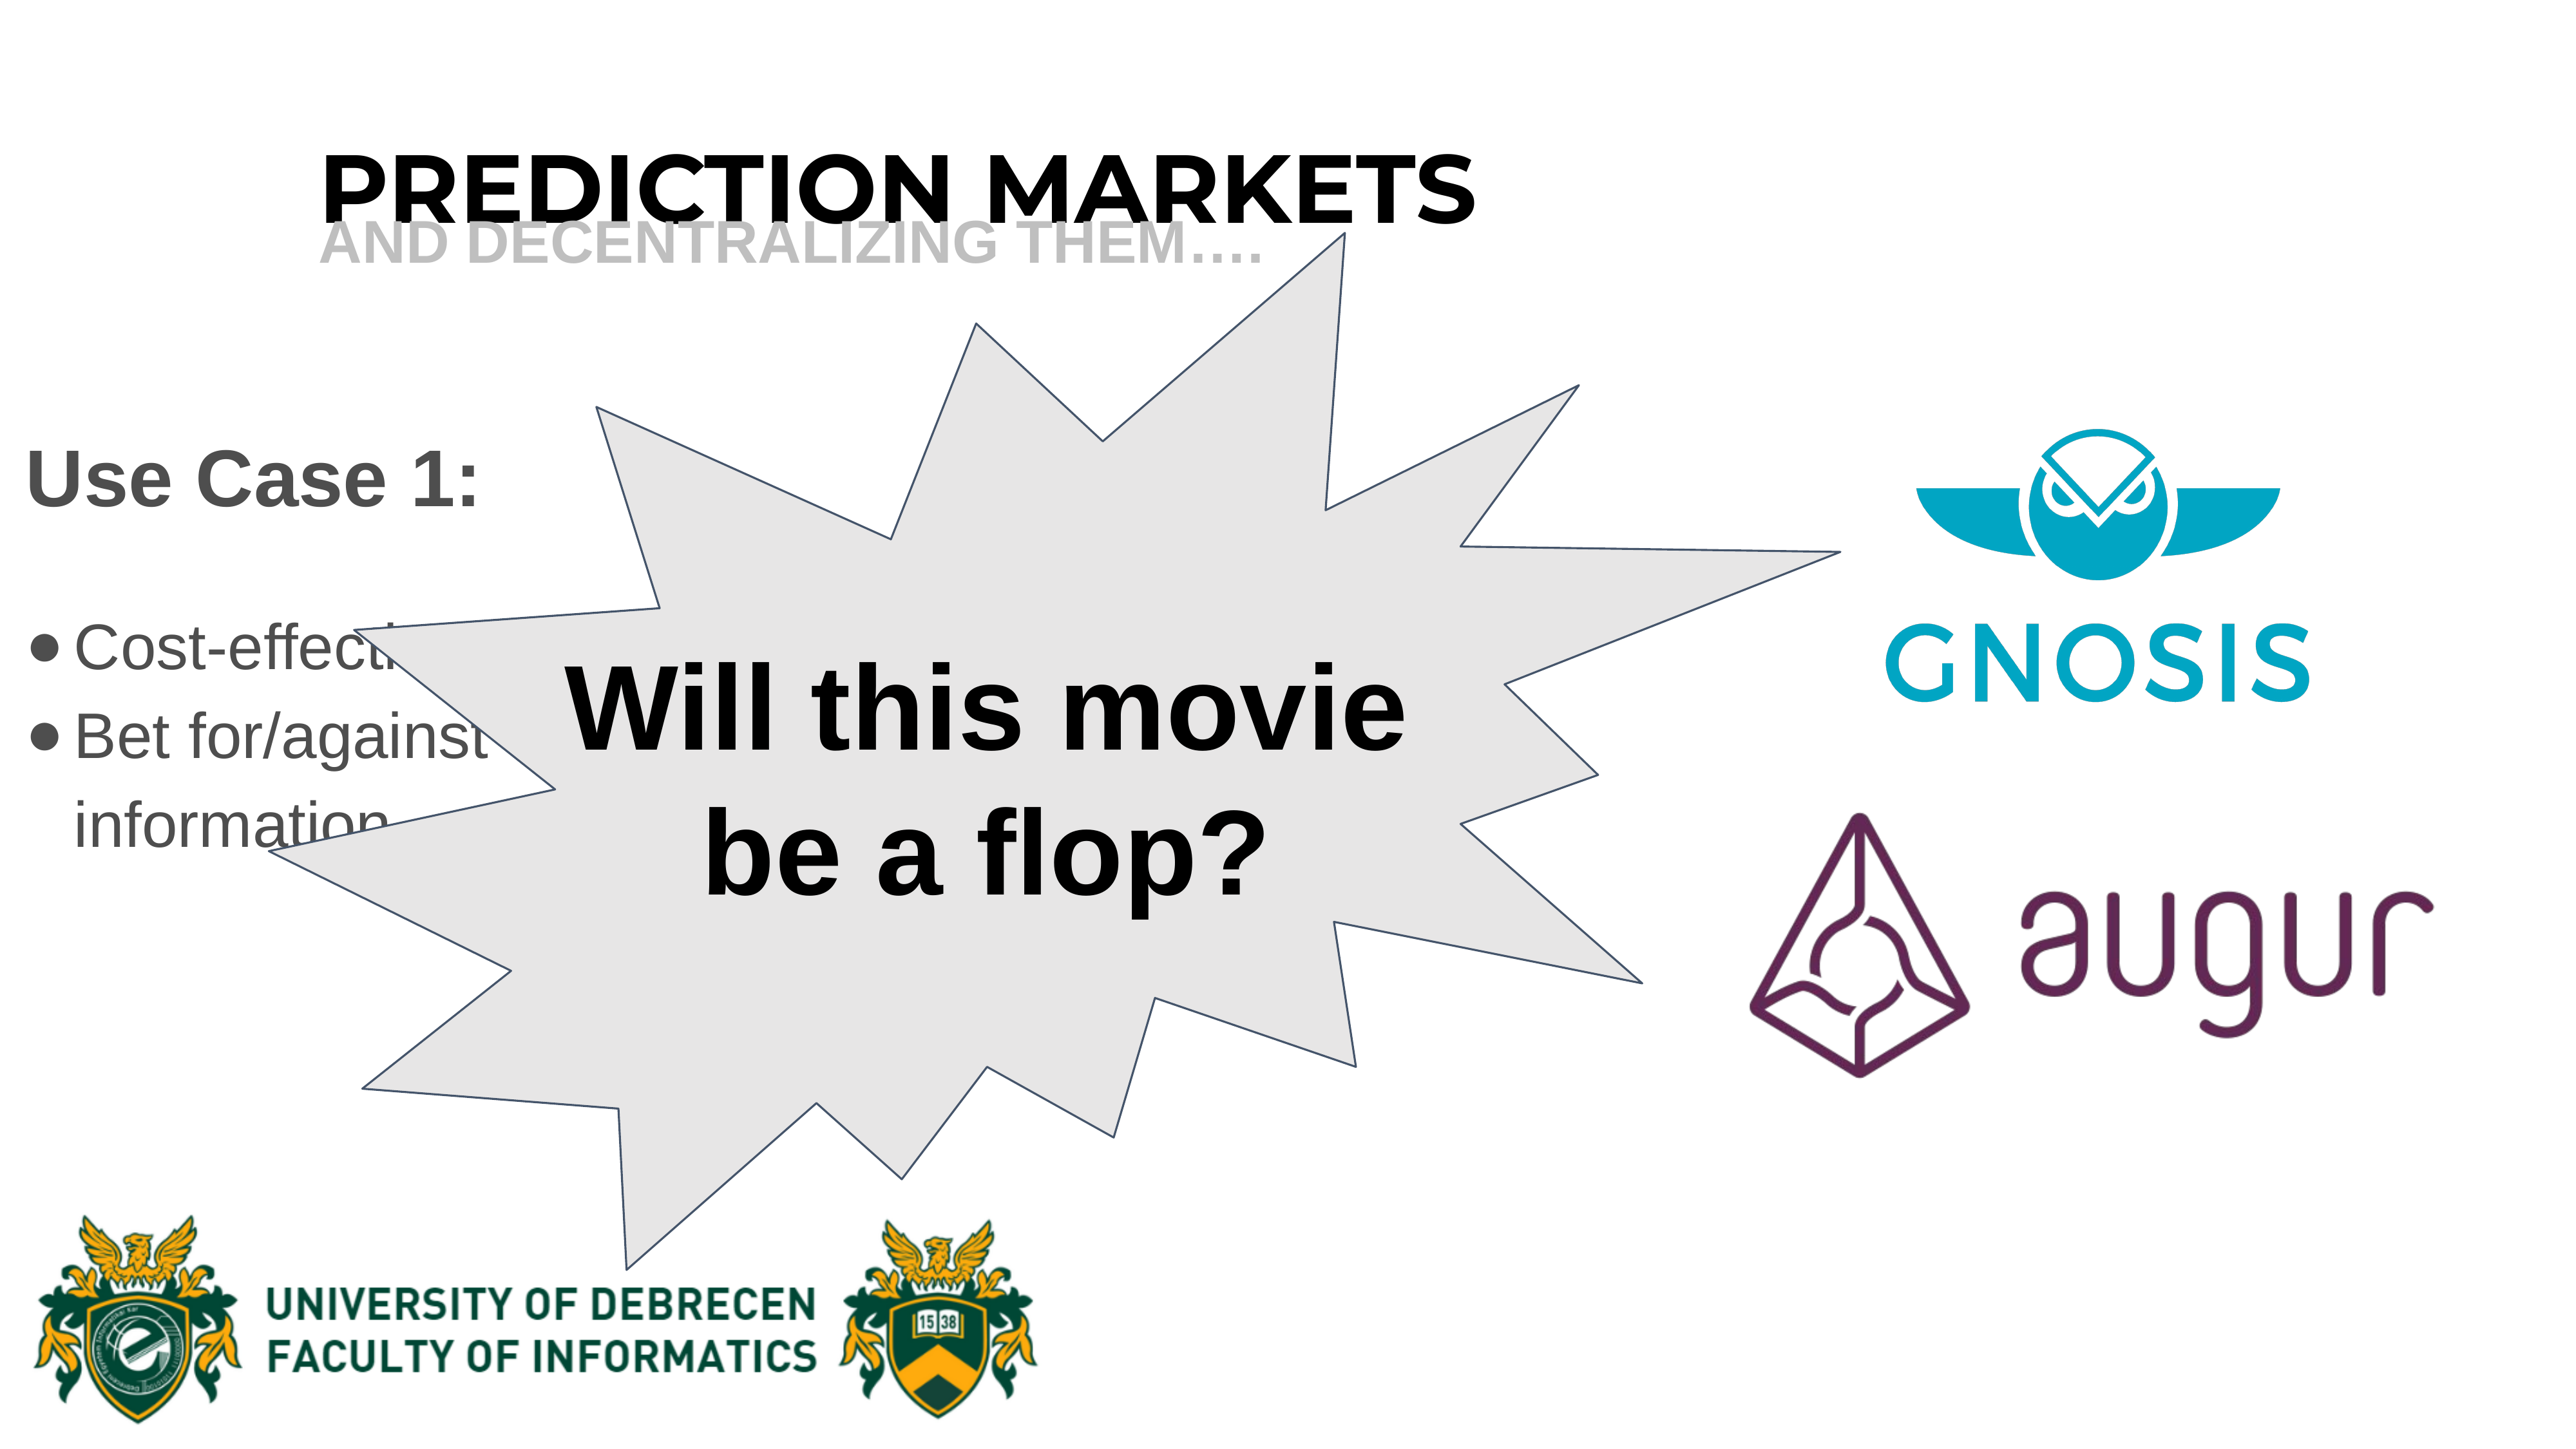

PREDICTION MARKETS
AND DECENTRALIZING THEM….

Use Case 1:

Cost-effective way to “buy” information
Bet for/against to incentivize those with insider information

Will this movie be a flop?